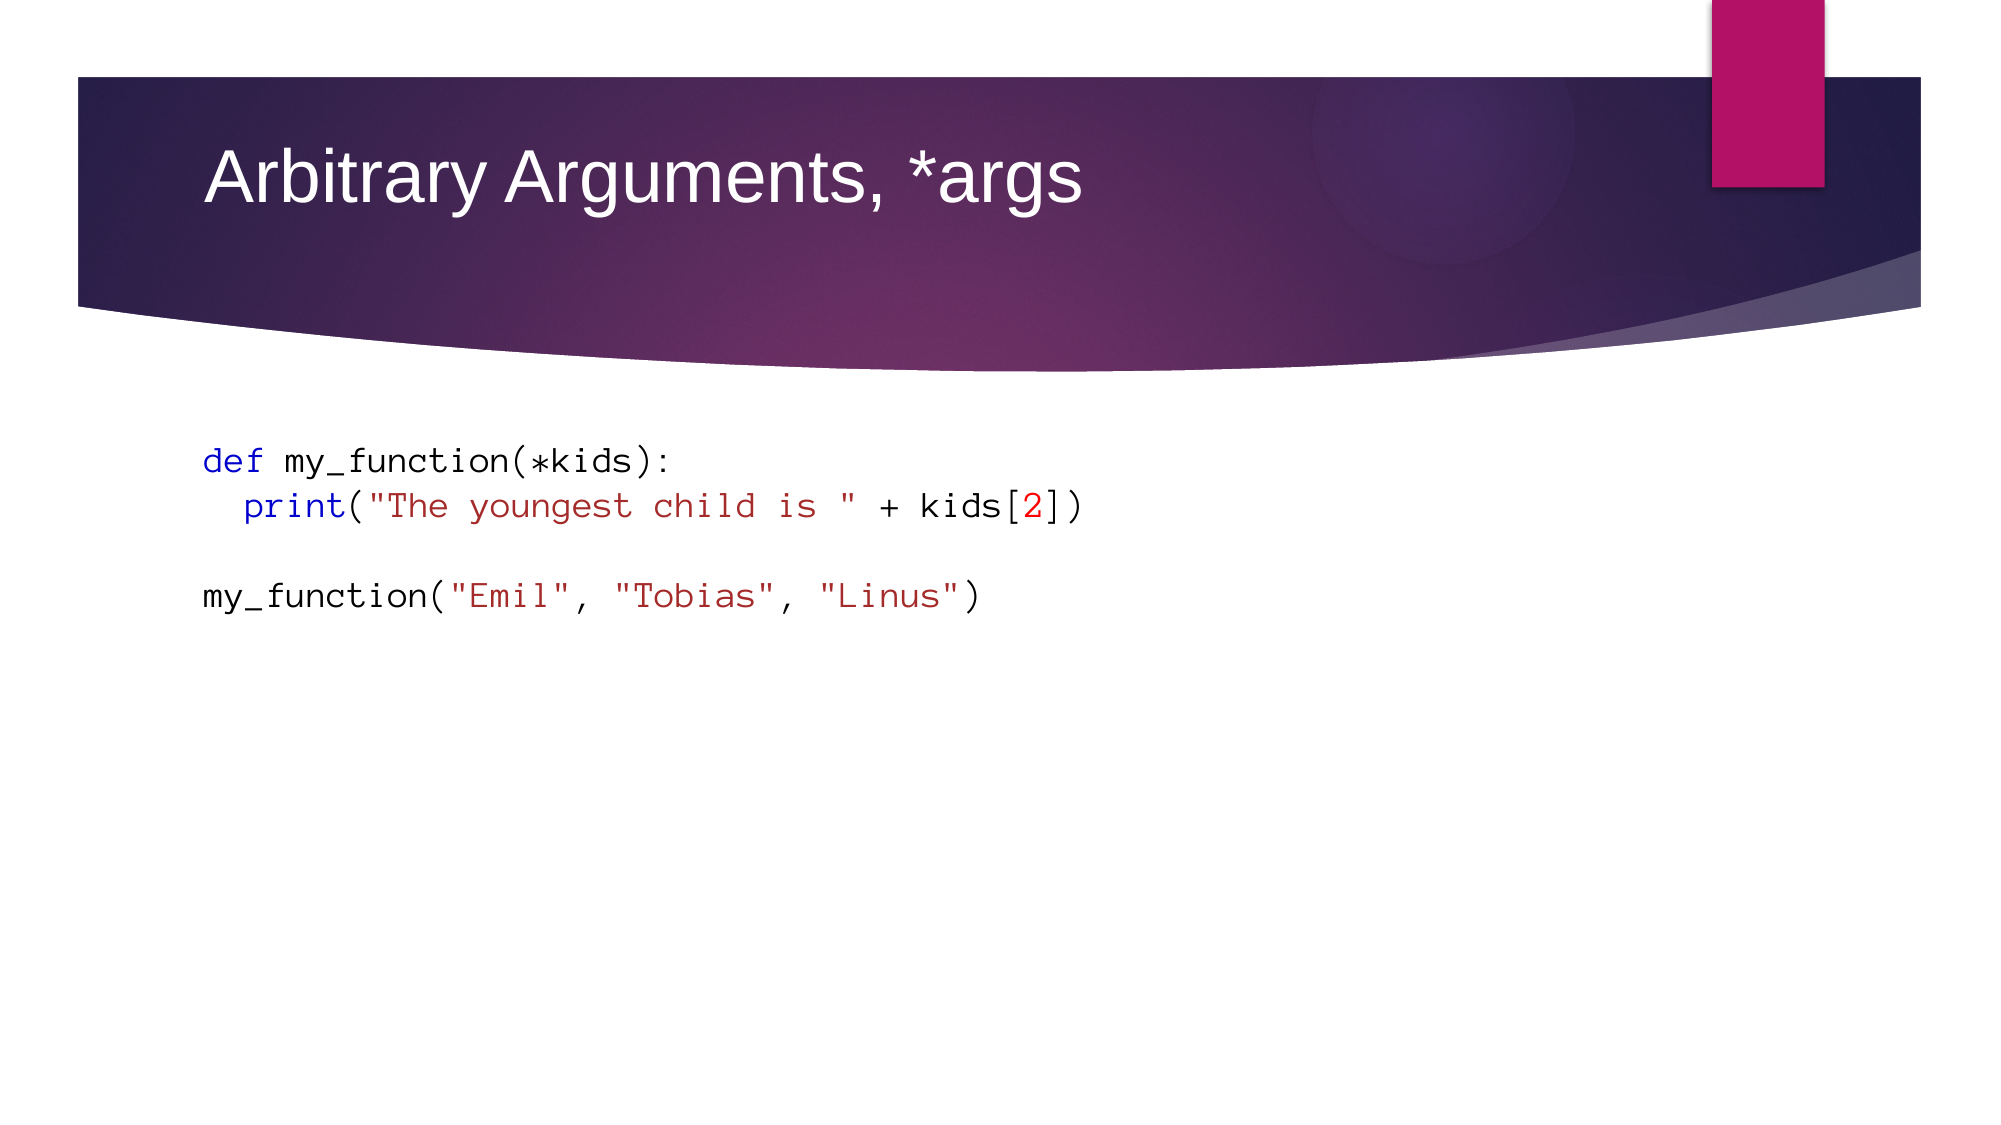

# Arbitrary Arguments, *args
def my_function(*kids):
  print("The youngest child is " + kids[2])
my_function("Emil", "Tobias", "Linus")